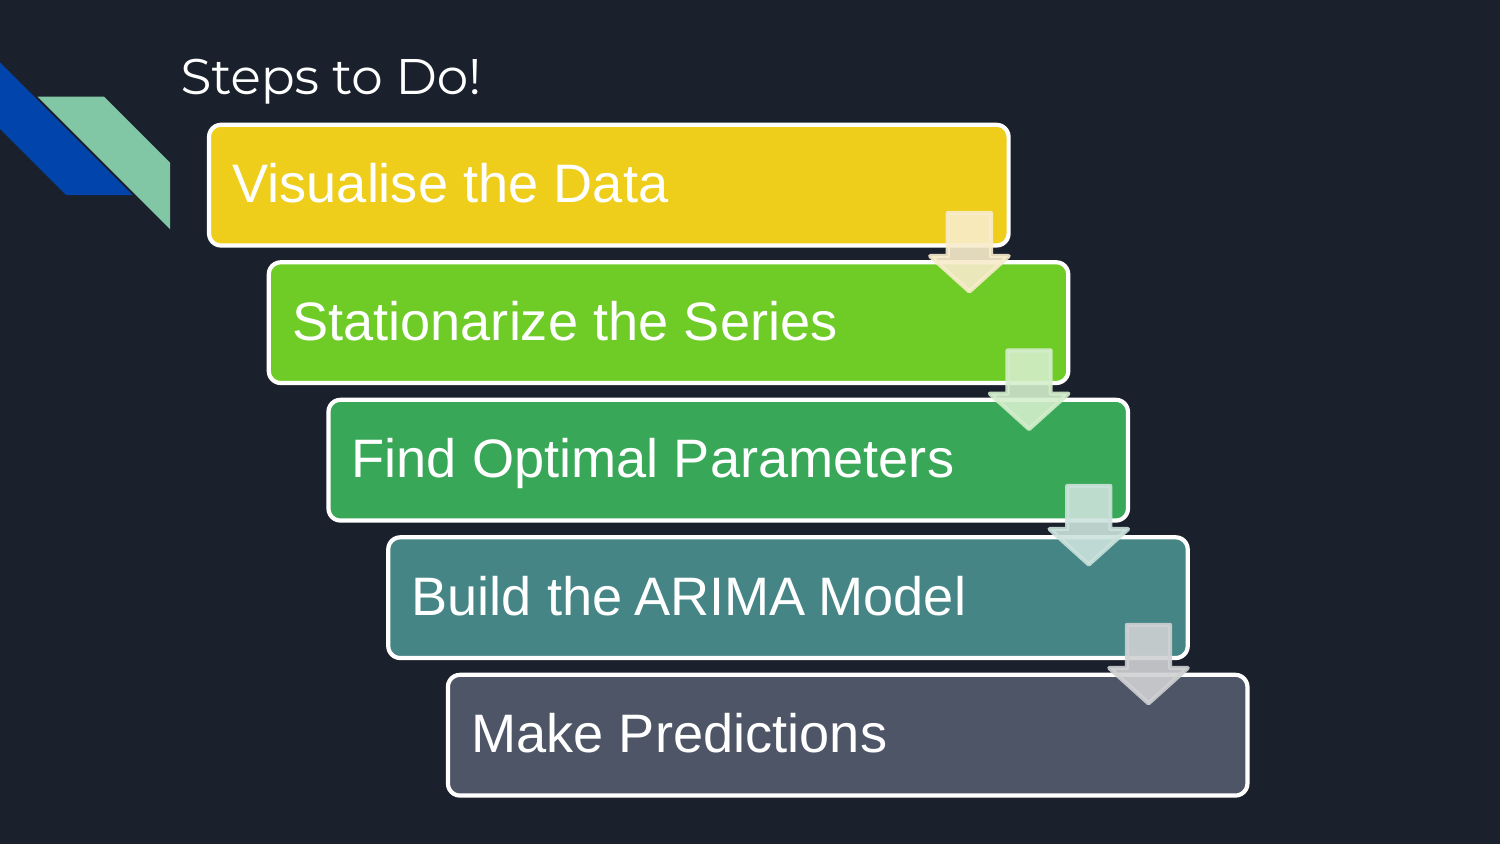

# Steps to Do!
Visualise the Data
Stationarize the Series
Find Optimal Parameters
Build the ARIMA Model
Make Predictions